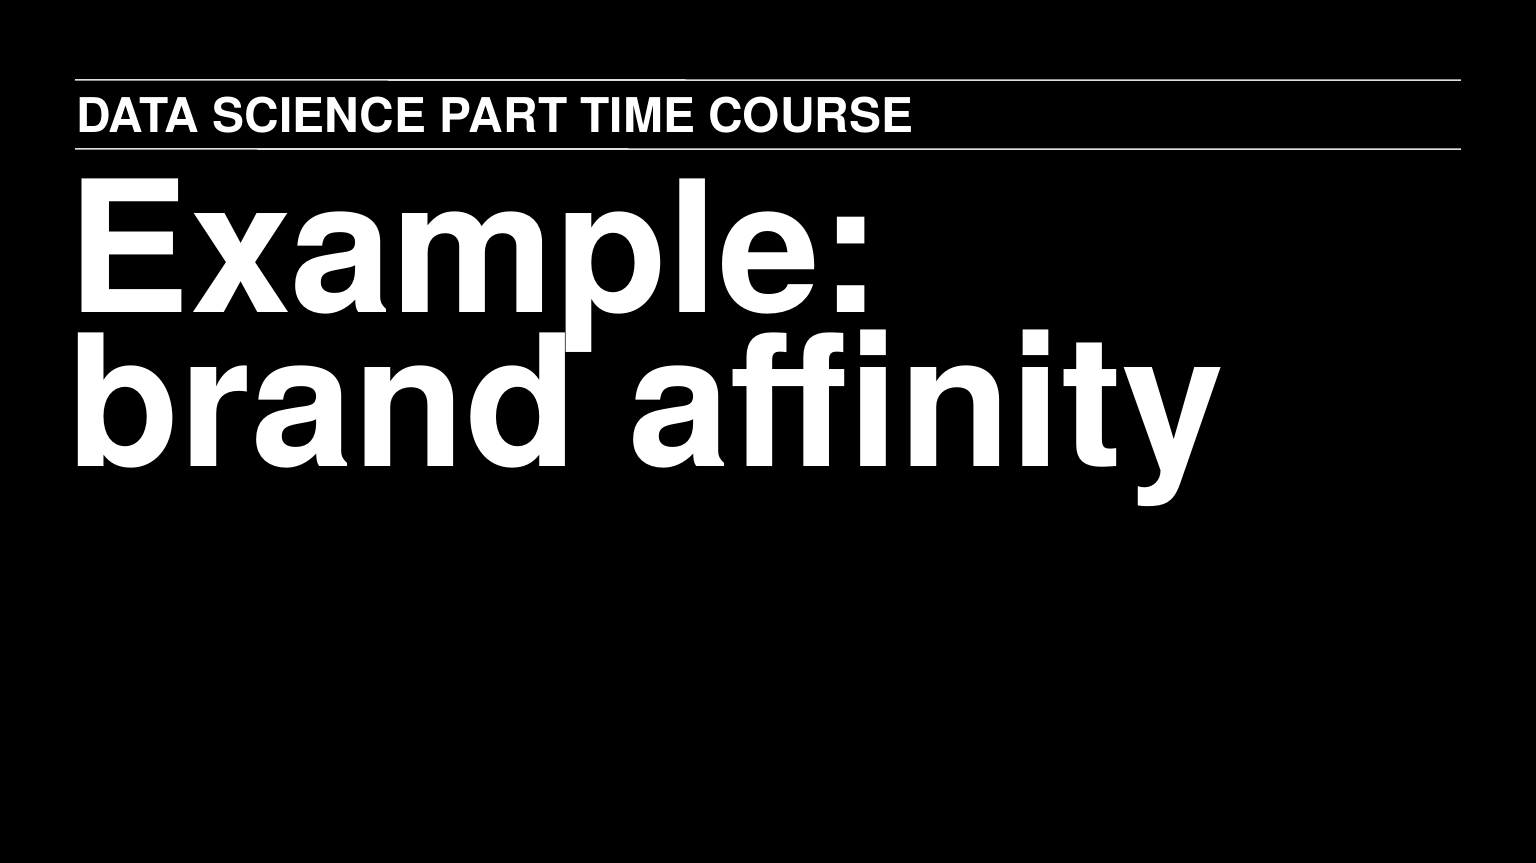

DATA SCIENCE PART TIME COURSE

Example: brand affinity